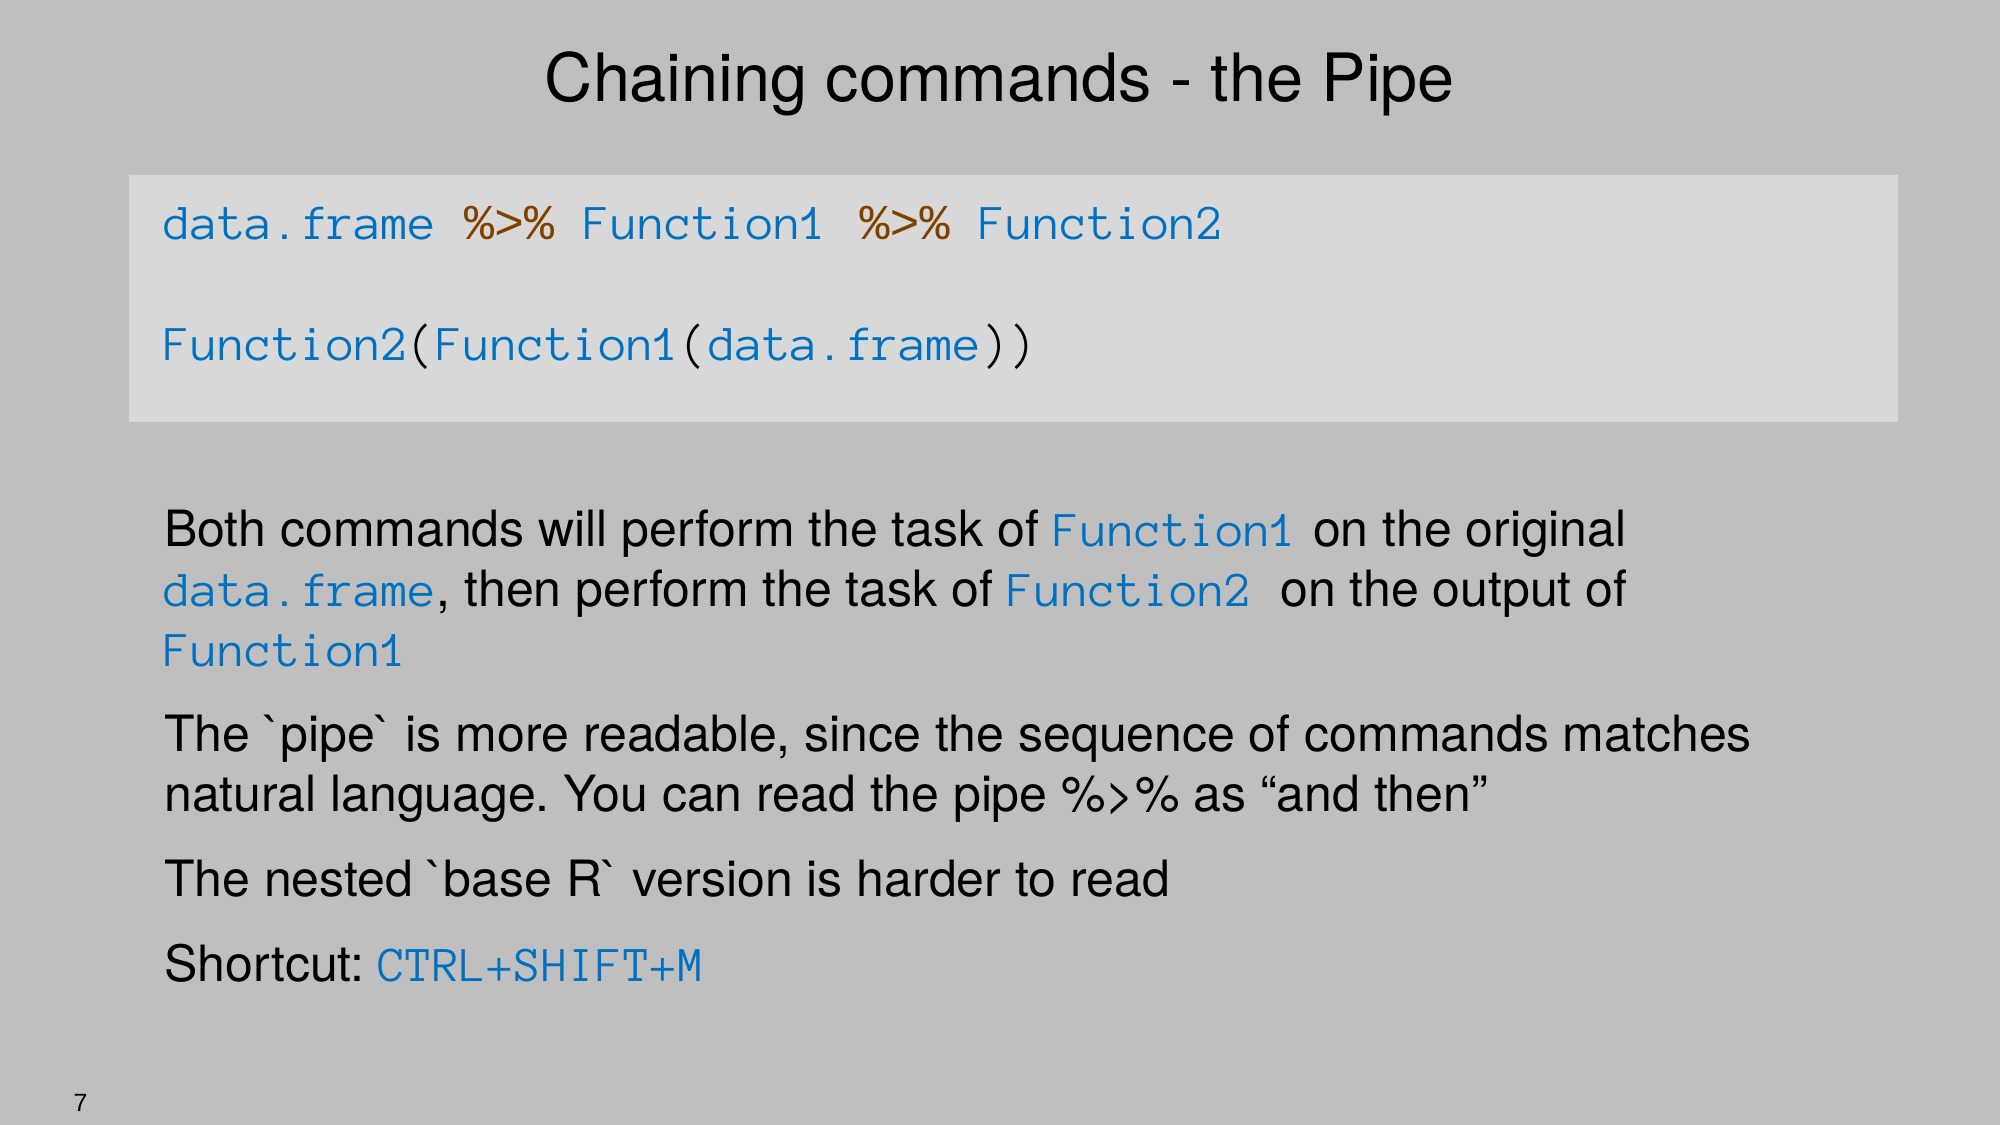

# Chaining commands - the Pipe
data.frame %>% Function1 %>% Function2

Function2(Function1(data.frame))

Both commands will perform the task of Function1 on the original data.frame, then perform the task of Function2 on the output of Function1
The `pipe` is more readable, since the sequence of commands matches natural language. You can read the pipe %>% as “and then”
The nested `base R` version is harder to read
Shortcut: CTRL+SHIFT+M